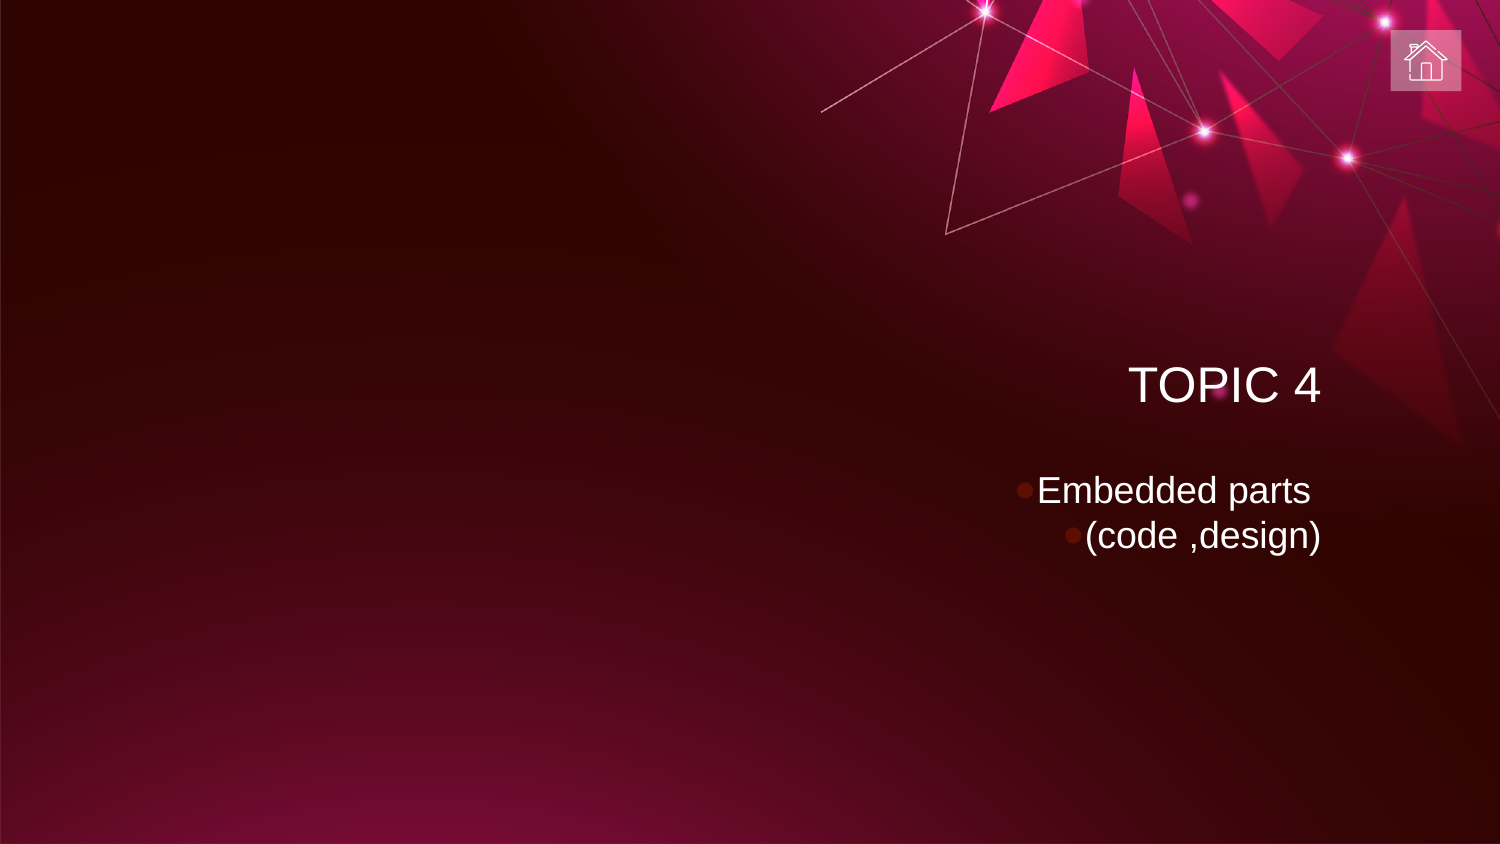

# TOPIC 4
Embedded parts
(code ,design)